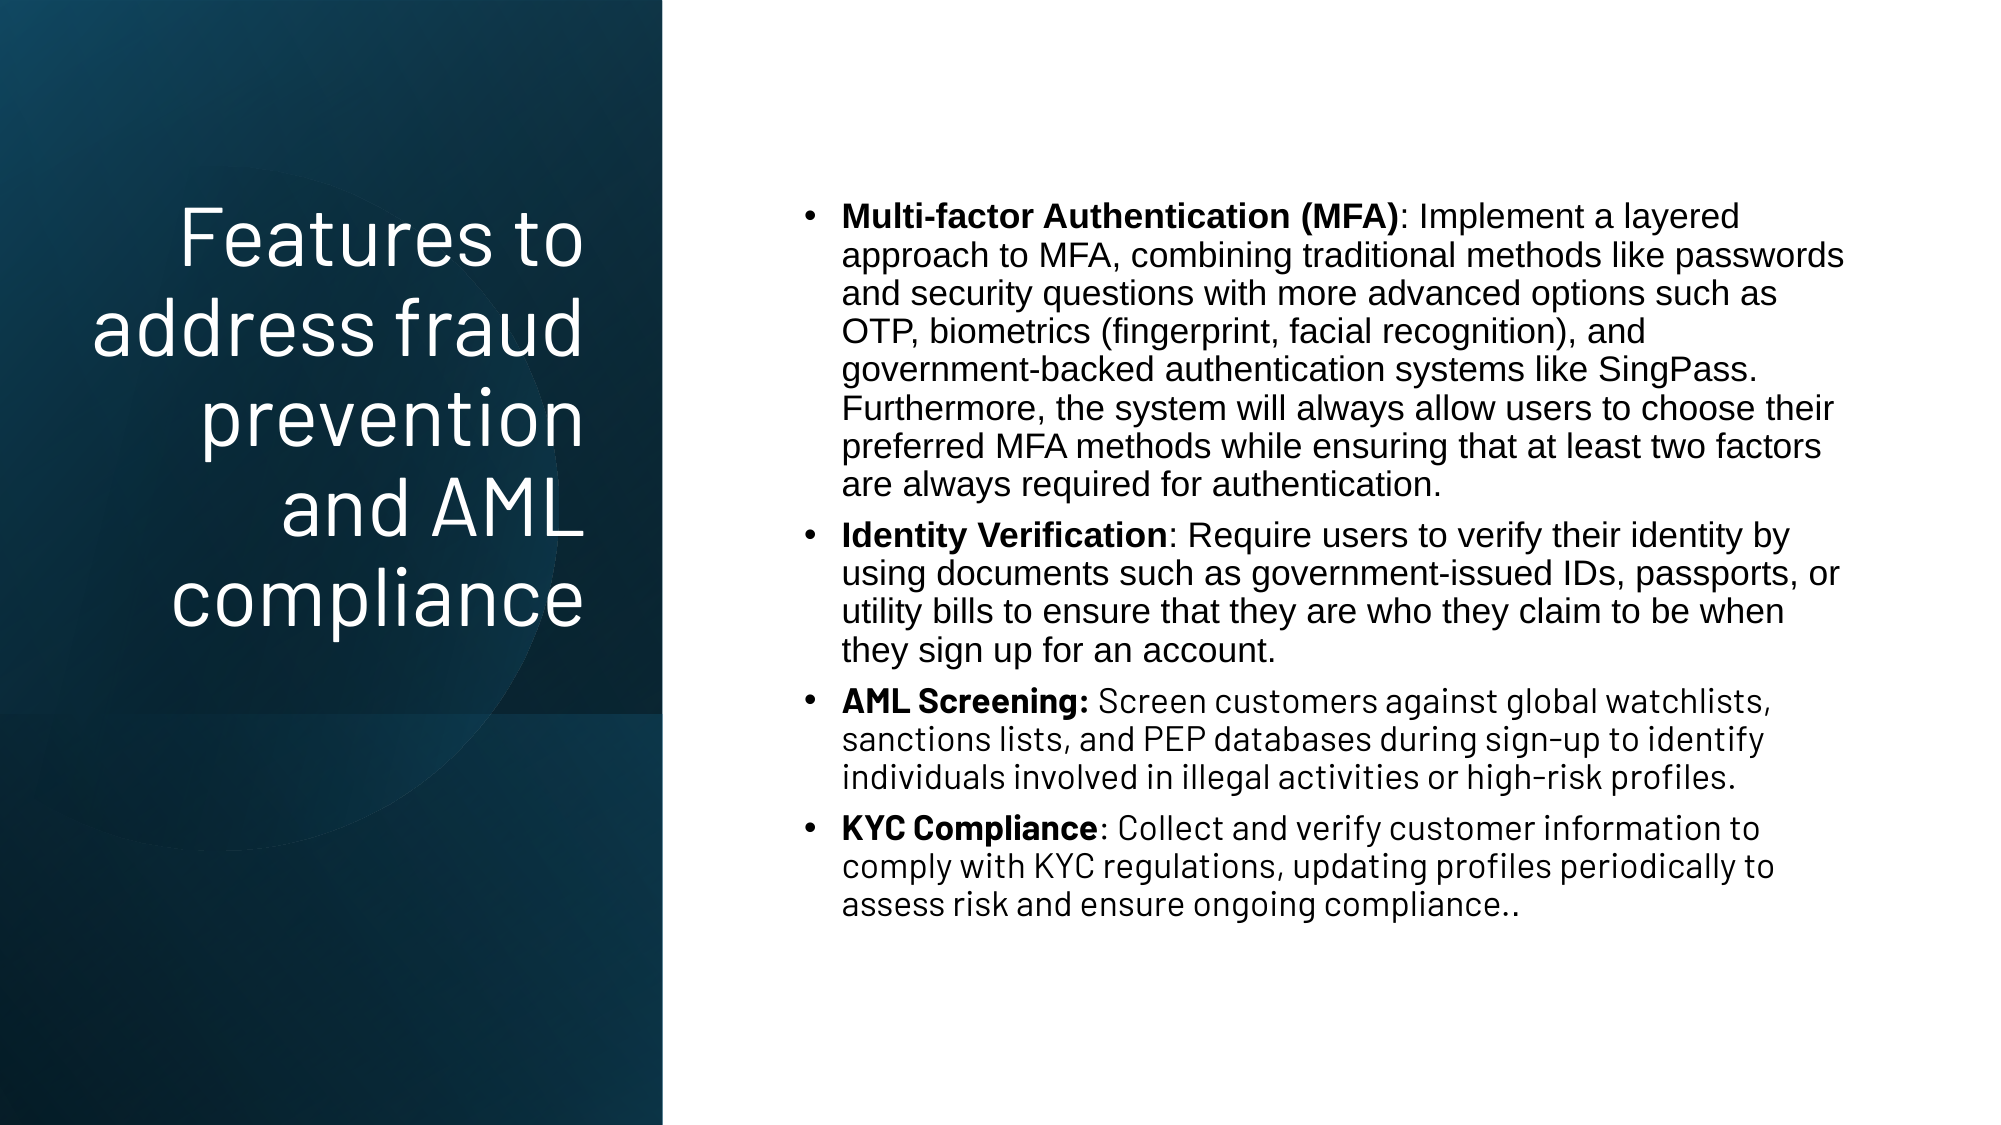

# Features to address fraud prevention and AML compliance
Multi-factor Authentication (MFA): Implement a layered approach to MFA, combining traditional methods like passwords and security questions with more advanced options such as OTP, biometrics (fingerprint, facial recognition), and government-backed authentication systems like SingPass. Furthermore, the system will always allow users to choose their preferred MFA methods while ensuring that at least two factors are always required for authentication.
Identity Verification: Require users to verify their identity by using documents such as government-issued IDs, passports, or utility bills to ensure that they are who they claim to be when they sign up for an account.
AML Screening: Screen customers against global watchlists, sanctions lists, and PEP databases during sign-up to identify individuals involved in illegal activities or high-risk profiles.
KYC Compliance: Collect and verify customer information to comply with KYC regulations, updating profiles periodically to assess risk and ensure ongoing compliance..